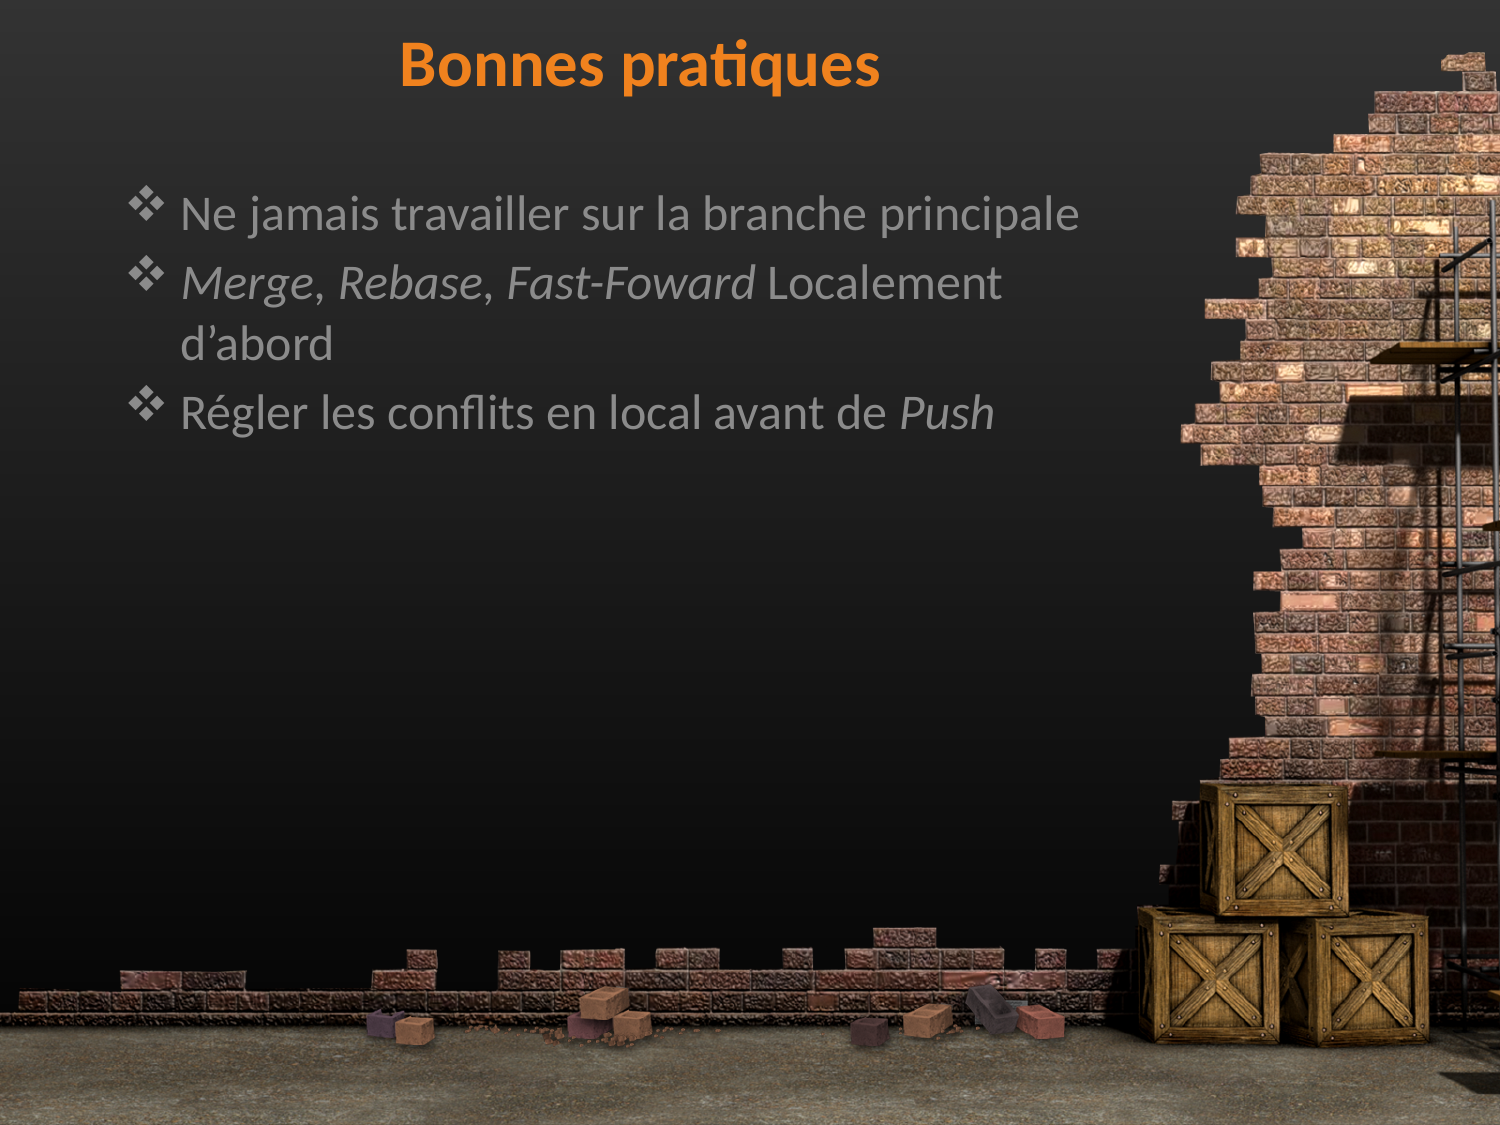

Bonnes pratiques

Ne jamais travailler sur la branche principale
Merge, Rebase, Fast-Foward Localement d’abord
Régler les conflits en local avant de Push